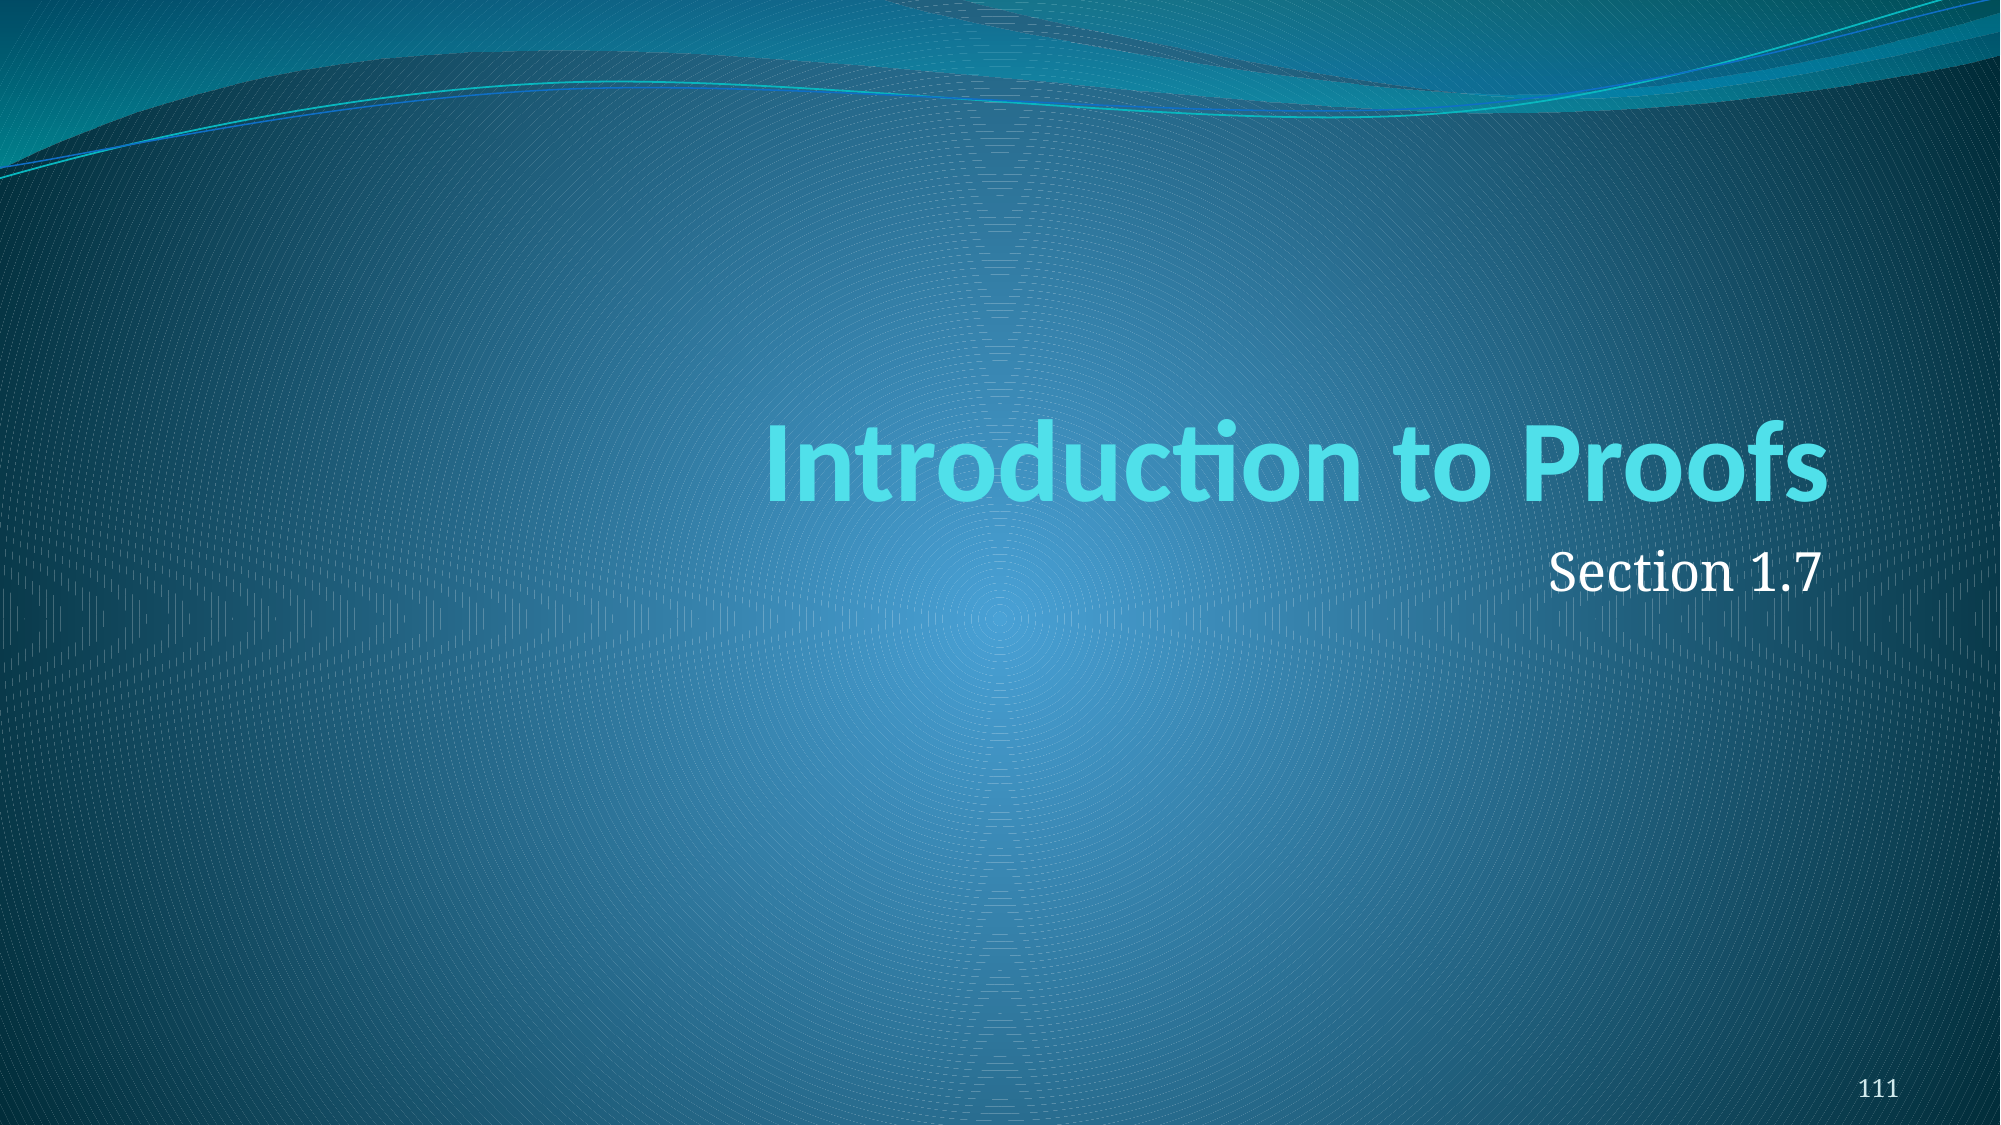

# Introduction to Proofs
Section 1.7
111